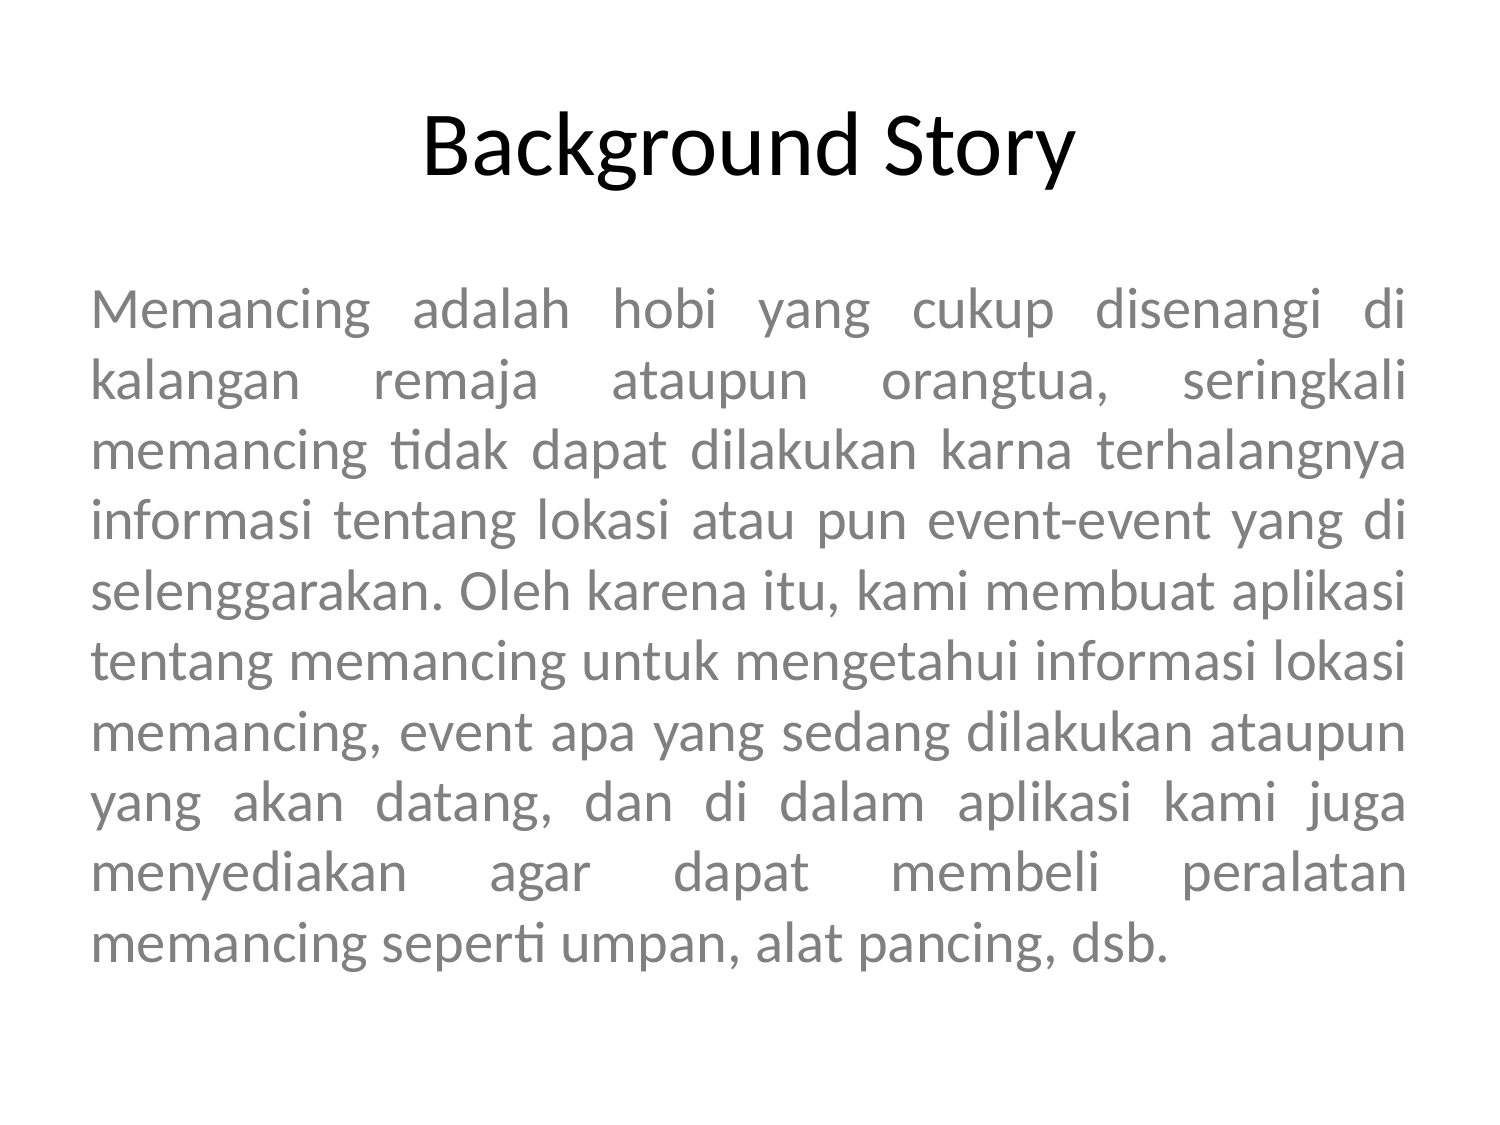

# Background Story
Memancing adalah hobi yang cukup disenangi di kalangan remaja ataupun orangtua, seringkali memancing tidak dapat dilakukan karna terhalangnya informasi tentang lokasi atau pun event-event yang di selenggarakan. Oleh karena itu, kami membuat aplikasi tentang memancing untuk mengetahui informasi lokasi memancing, event apa yang sedang dilakukan ataupun yang akan datang, dan di dalam aplikasi kami juga menyediakan agar dapat membeli peralatan memancing seperti umpan, alat pancing, dsb.